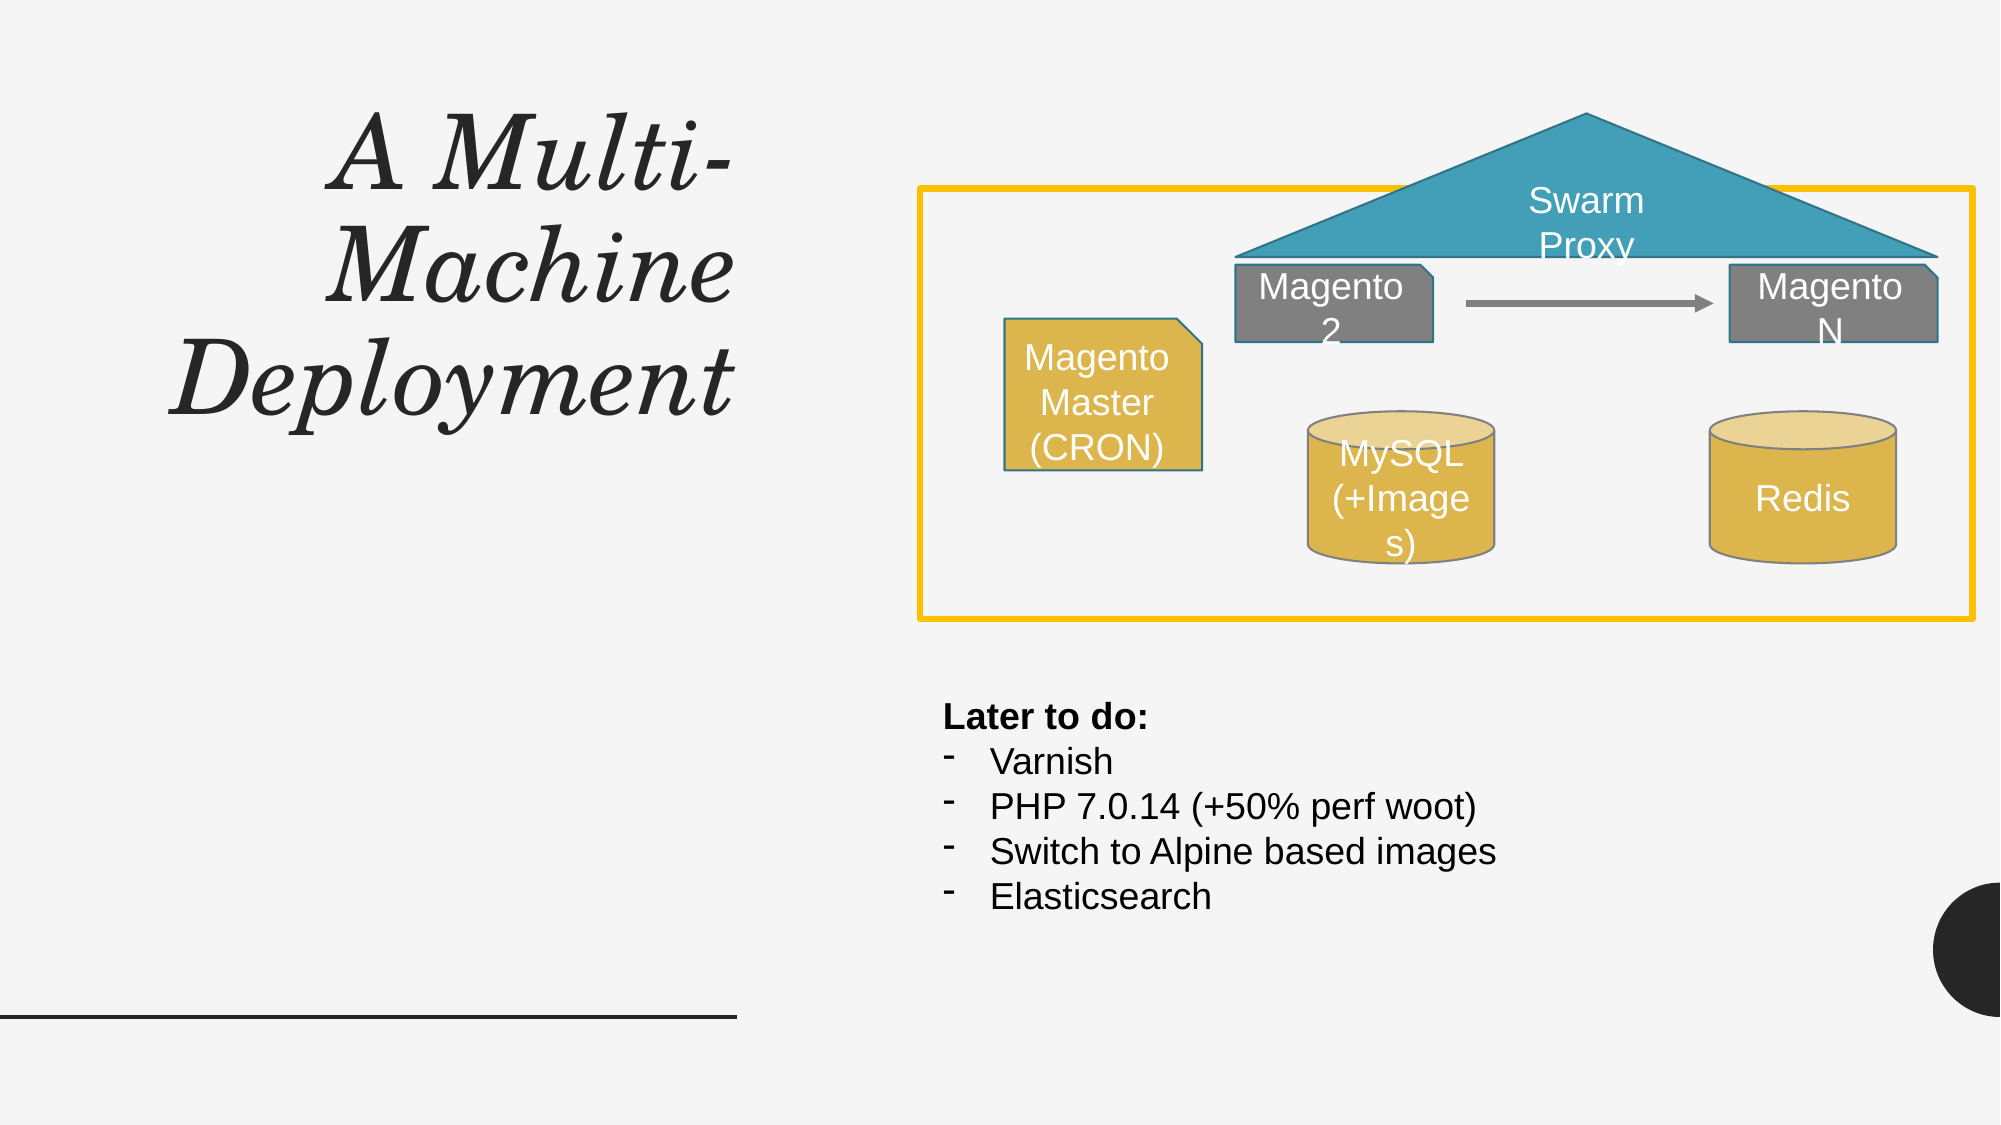

# A Multi-Machine Deployment
Swarm
Proxy

Magento2
MagentoN
Magento
Master (CRON)
MySQL (+Images)
Redis
Later to do:
Varnish
PHP 7.0.14 (+50% perf woot)
Switch to Alpine based images
Elasticsearch